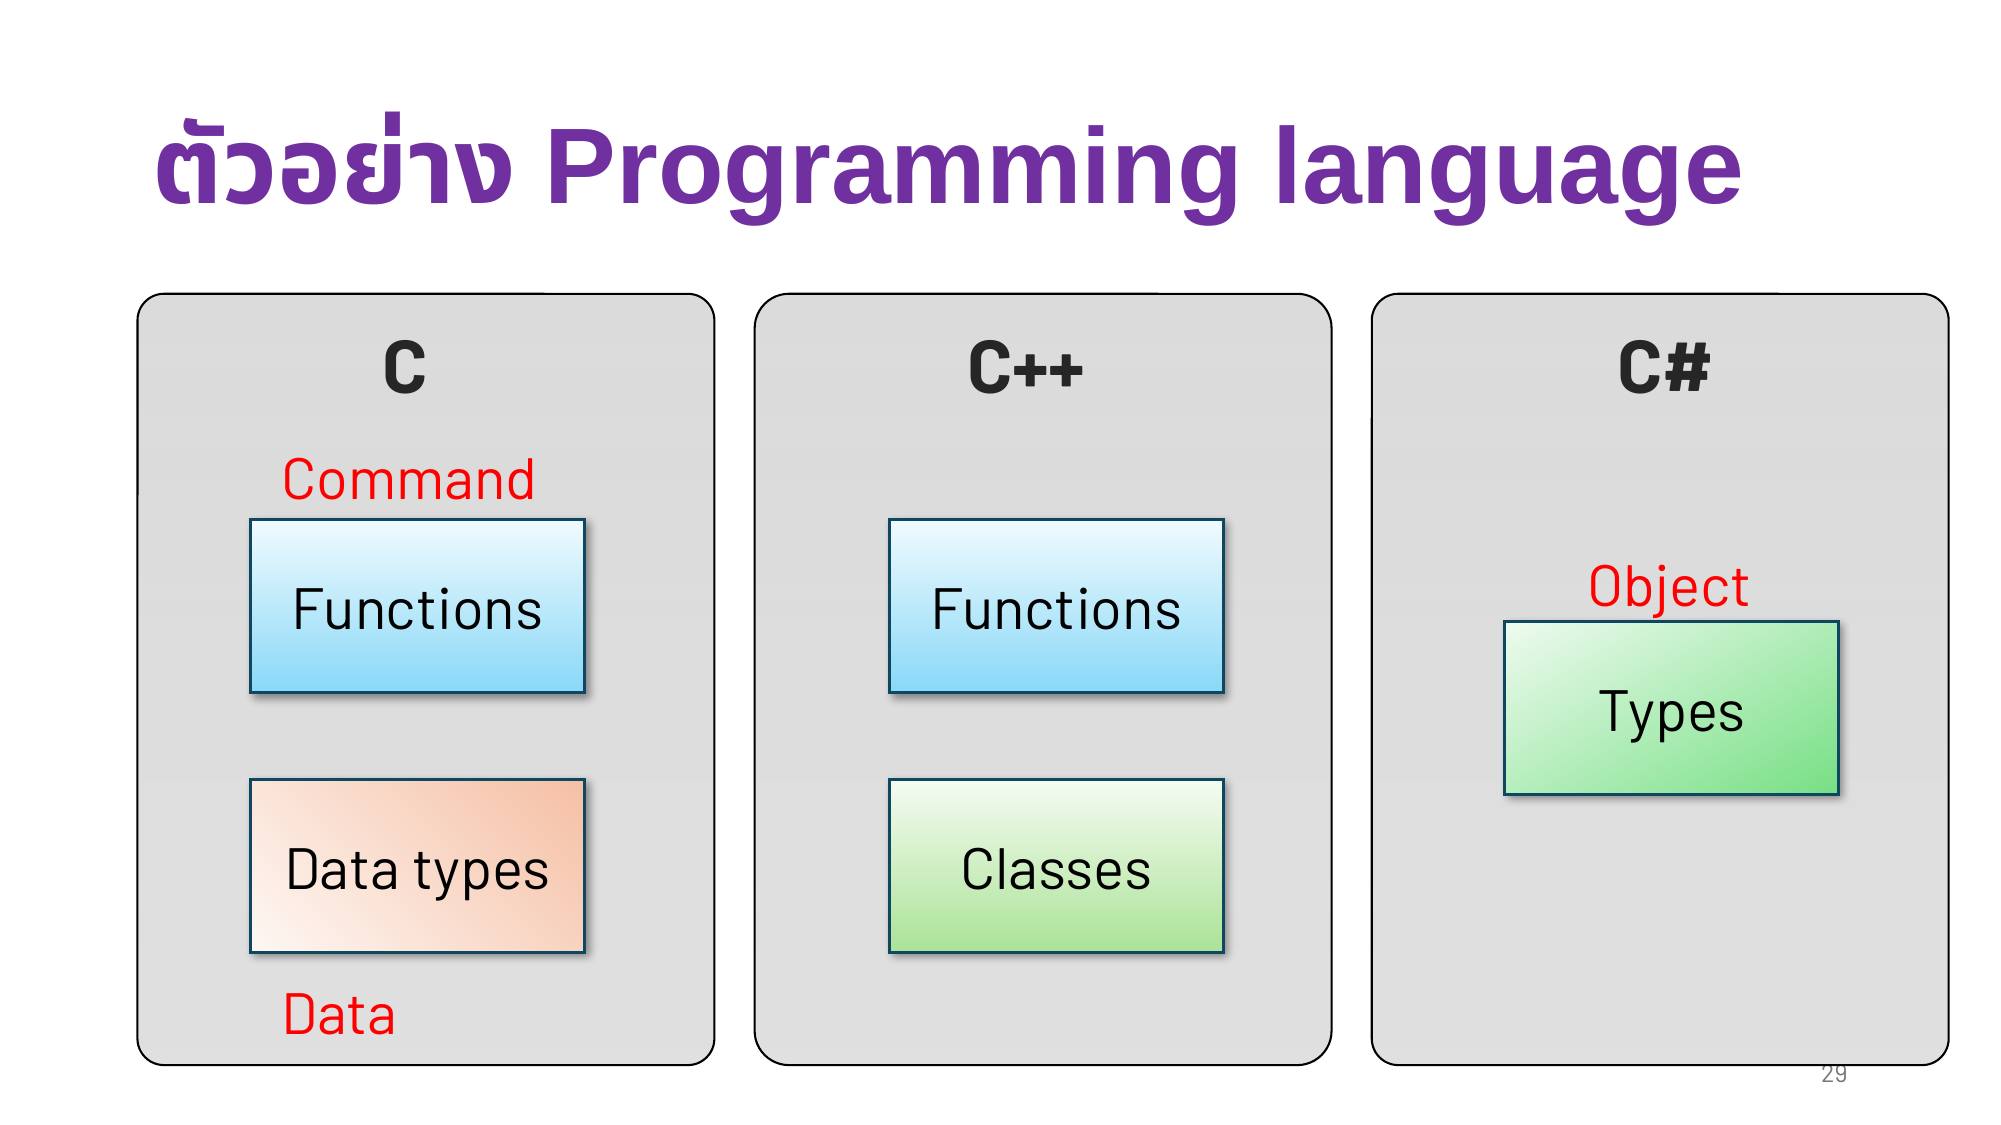

# ตัวอย่าง Programming language

C
C++
C#
Command
Functions
Functions
Object
Types
Data types
Classes
Data
29